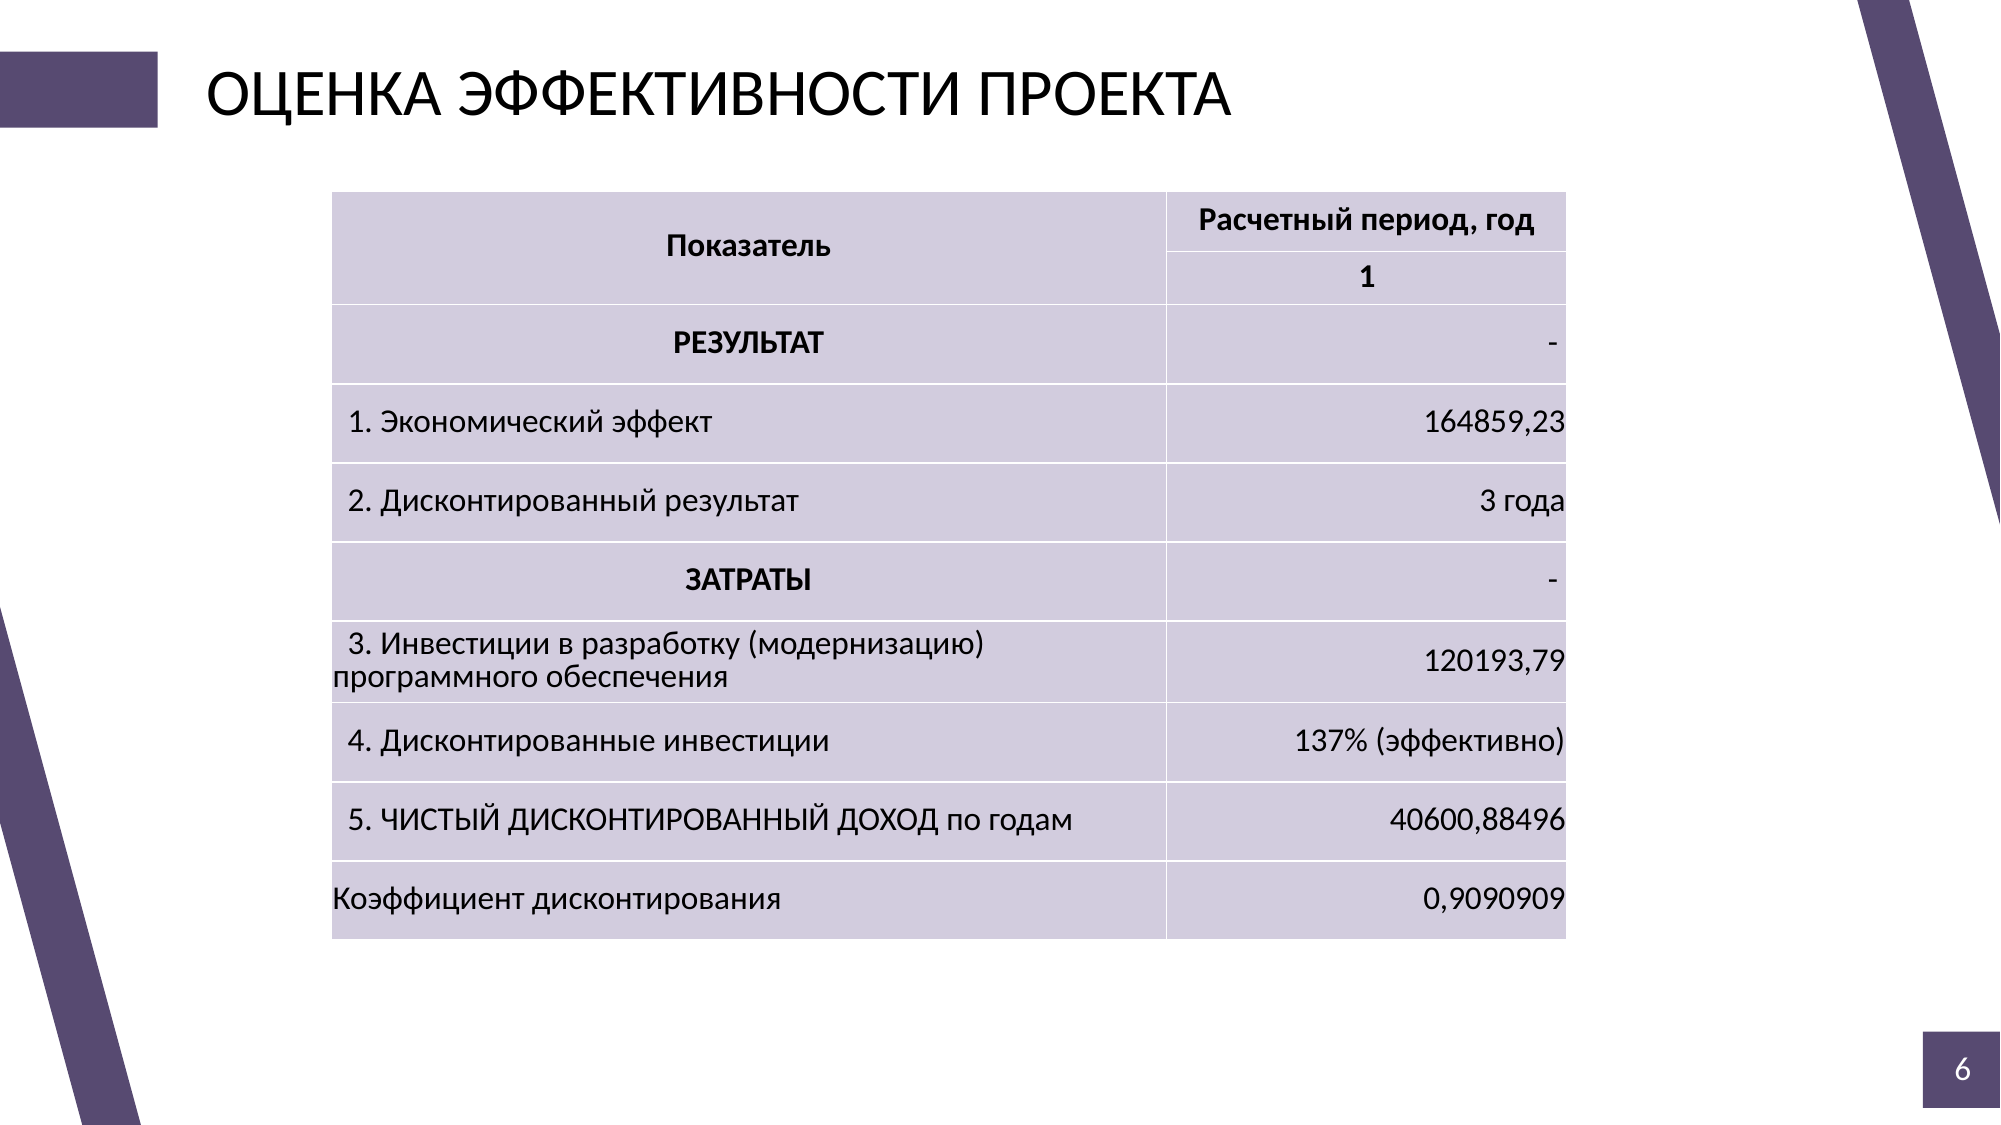

ОЦЕНКА ЭФФЕКТИВНОСТИ ПРОЕКТА
| Показатель | Расчетный период, год |
| --- | --- |
|  | 1 |
| РЕЗУЛЬТАТ | - |
| 1. Экономический эффект | 164859,23 |
| 2. Дисконтированный результат | 3 года |
| ЗАТРАТЫ | - |
| 3. Инвестиции в разработку (модернизацию) программного обеспечения | 120193,79 |
| 4. Дисконтированные инвестиции | 137% (эффективно) |
| 5. ЧИСТЫЙ ДИСКОНТИРОВАННЫЙ ДОХОД по годам | 40600,88496 |
| Коэффициент дисконтирования | 0,9090909 |

6